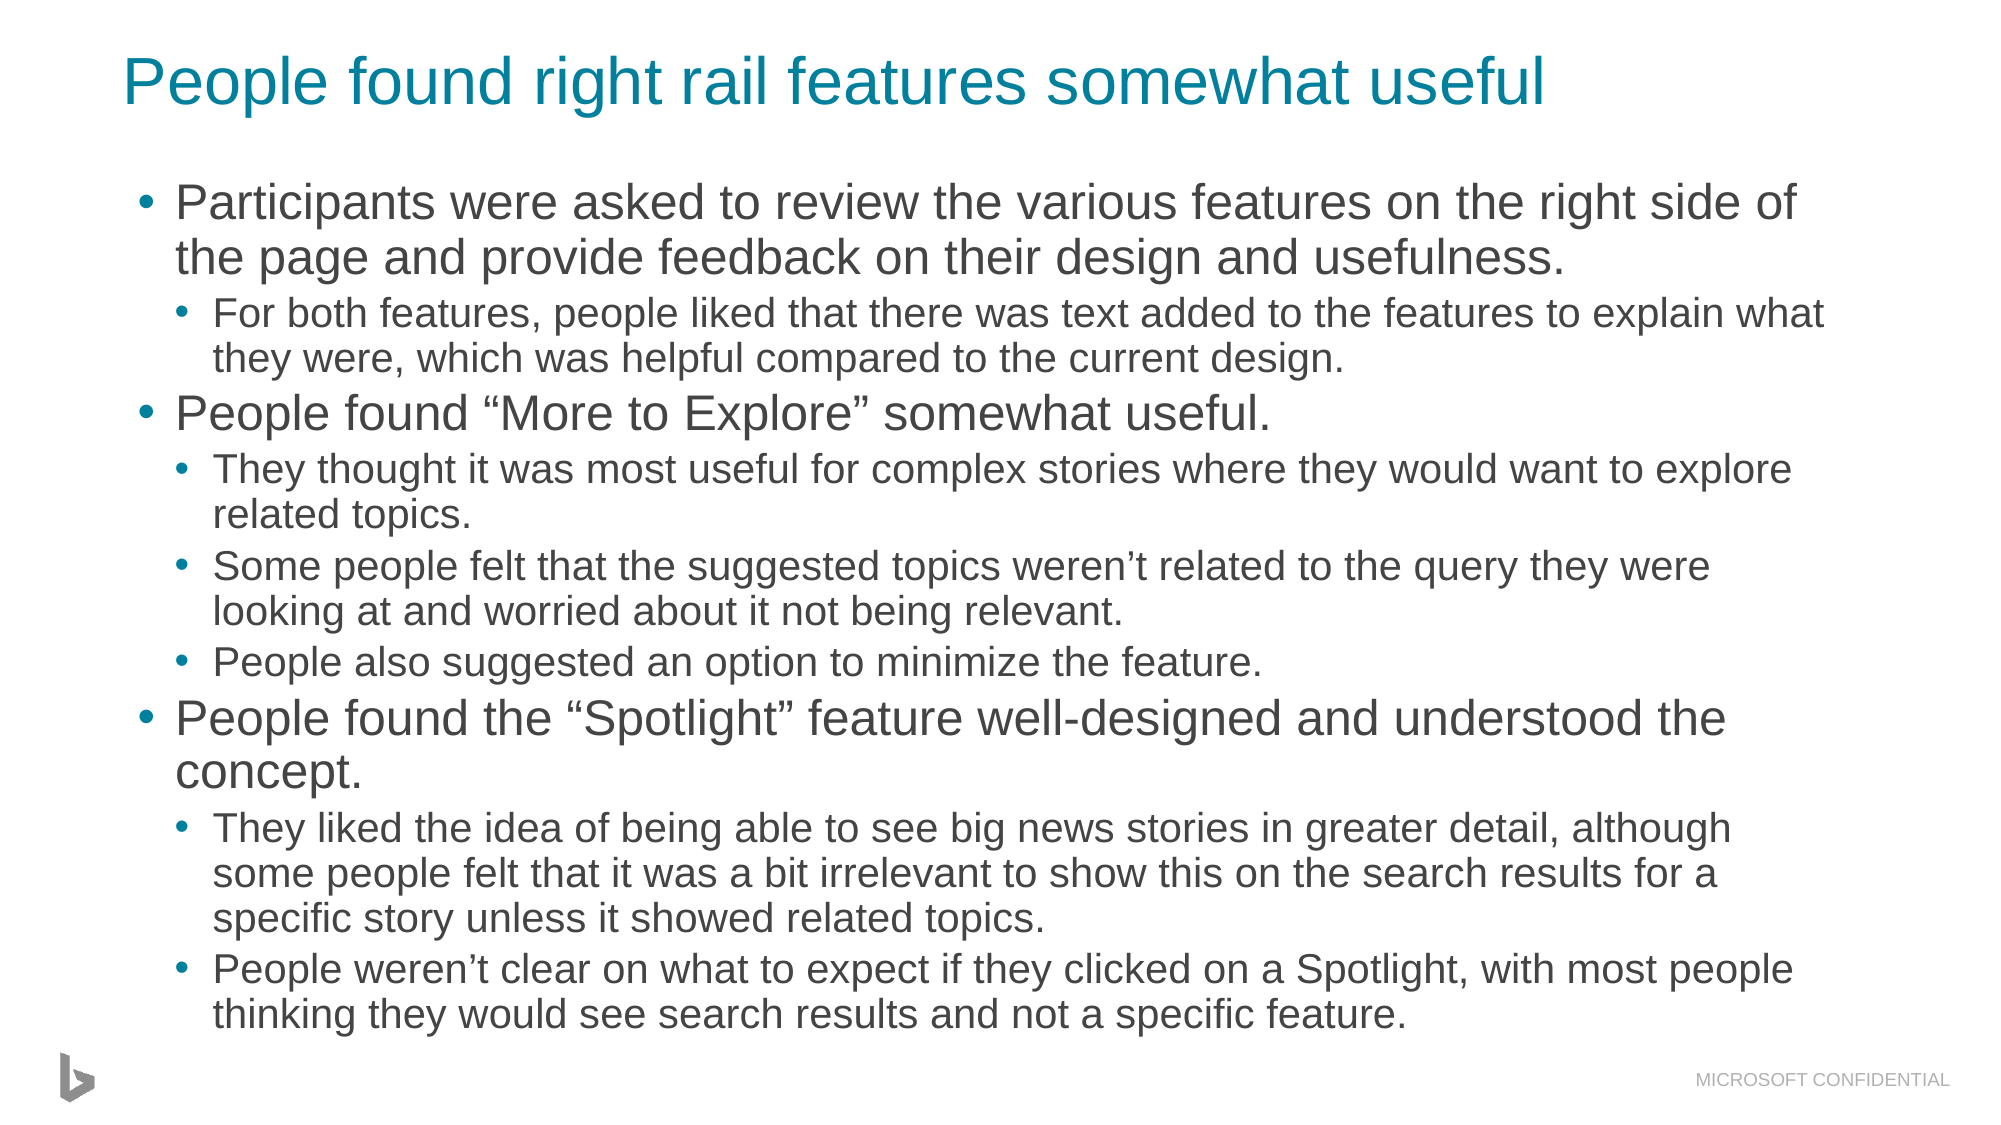

# People found right rail features somewhat useful
Participants were asked to review the various features on the right side of the page and provide feedback on their design and usefulness.
For both features, people liked that there was text added to the features to explain what they were, which was helpful compared to the current design.
People found “More to Explore” somewhat useful.
They thought it was most useful for complex stories where they would want to explore related topics.
Some people felt that the suggested topics weren’t related to the query they were looking at and worried about it not being relevant.
People also suggested an option to minimize the feature.
People found the “Spotlight” feature well-designed and understood the concept.
They liked the idea of being able to see big news stories in greater detail, although some people felt that it was a bit irrelevant to show this on the search results for a specific story unless it showed related topics.
People weren’t clear on what to expect if they clicked on a Spotlight, with most people thinking they would see search results and not a specific feature.